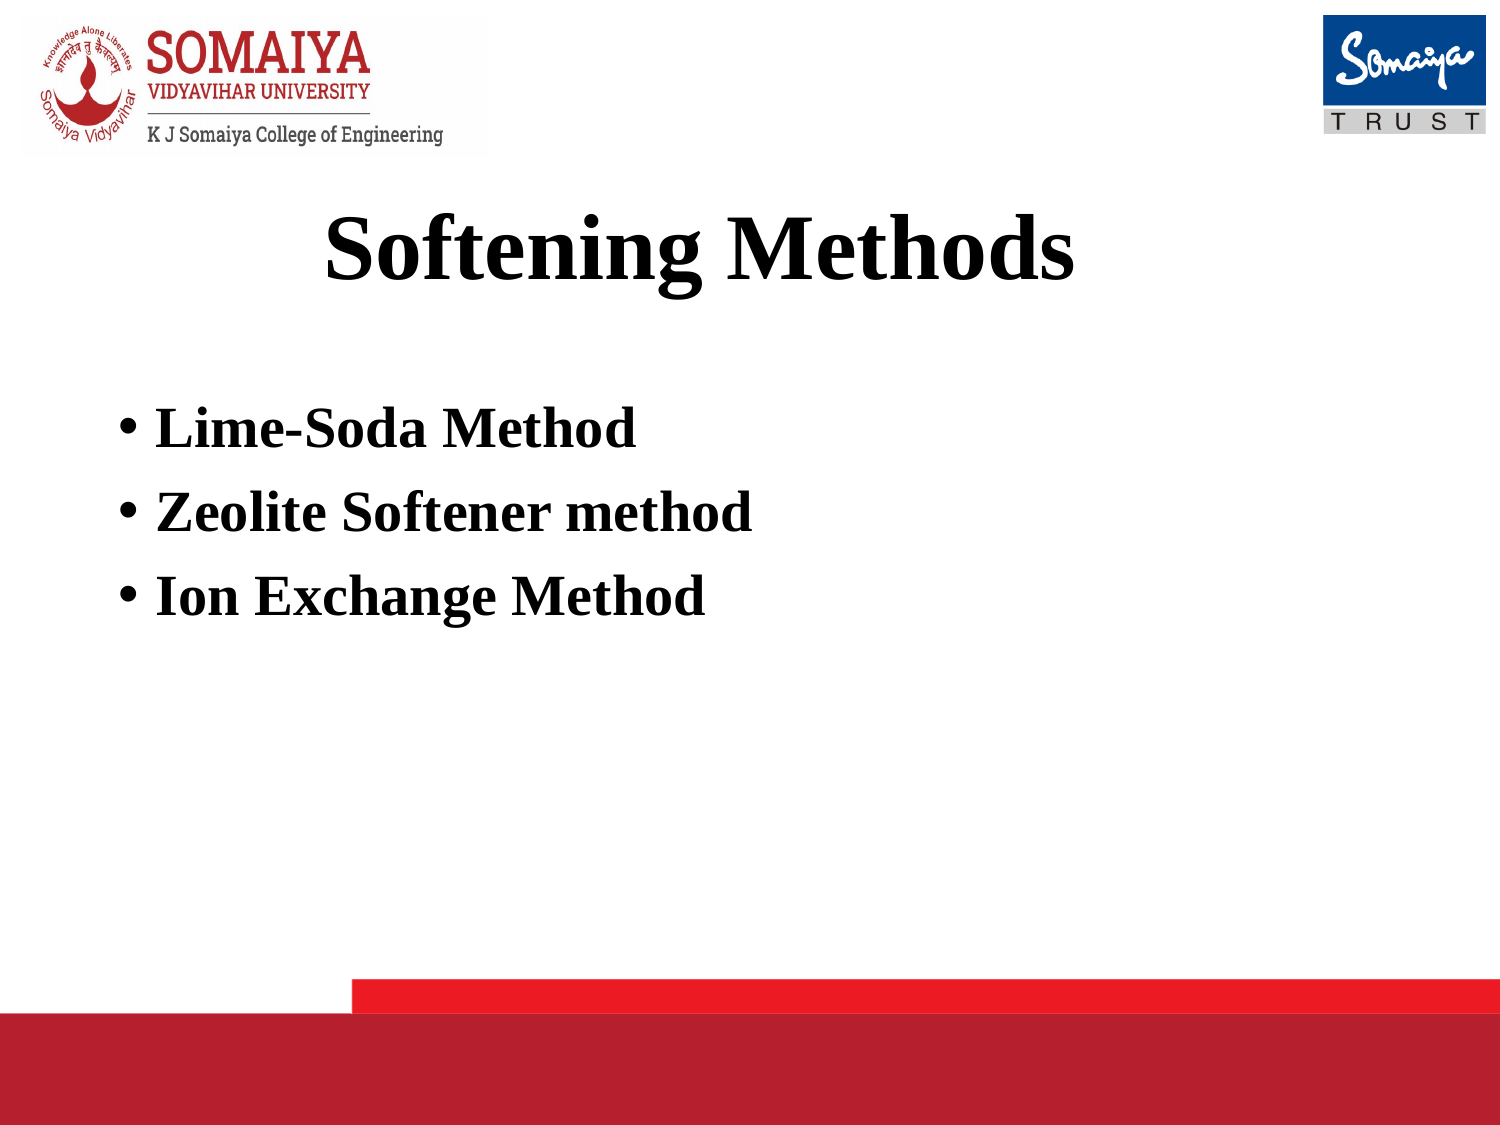

Softening Methods

Lime-Soda Method
Zeolite Softener method
Ion Exchange Method